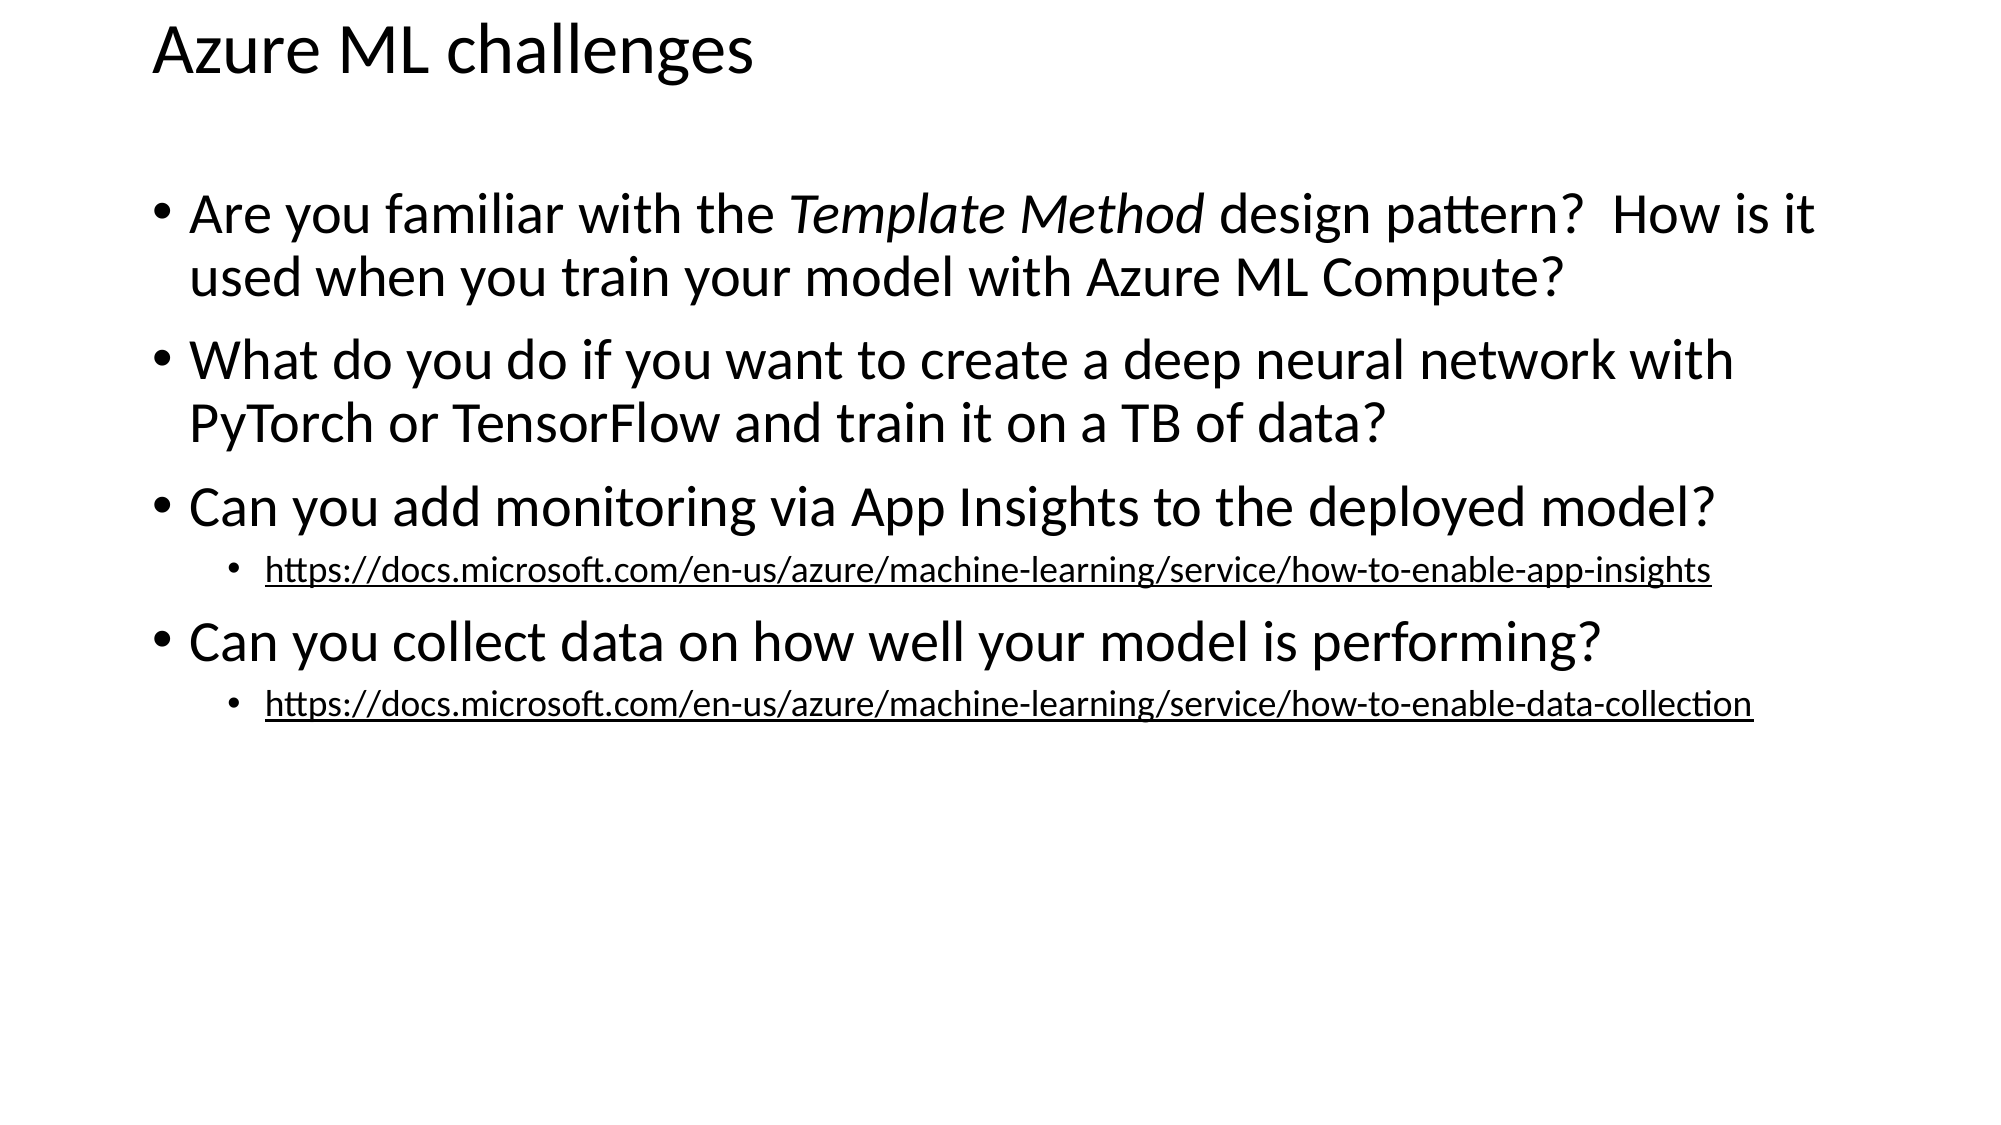

# Azure ML challenges
Are you familiar with the Template Method design pattern?  How is it used when you train your model with Azure ML Compute?
What do you do if you want to create a deep neural network with PyTorch or TensorFlow and train it on a TB of data?
Can you add monitoring via App Insights to the deployed model?
https://docs.microsoft.com/en-us/azure/machine-learning/service/how-to-enable-app-insights
Can you collect data on how well your model is performing?
https://docs.microsoft.com/en-us/azure/machine-learning/service/how-to-enable-data-collection